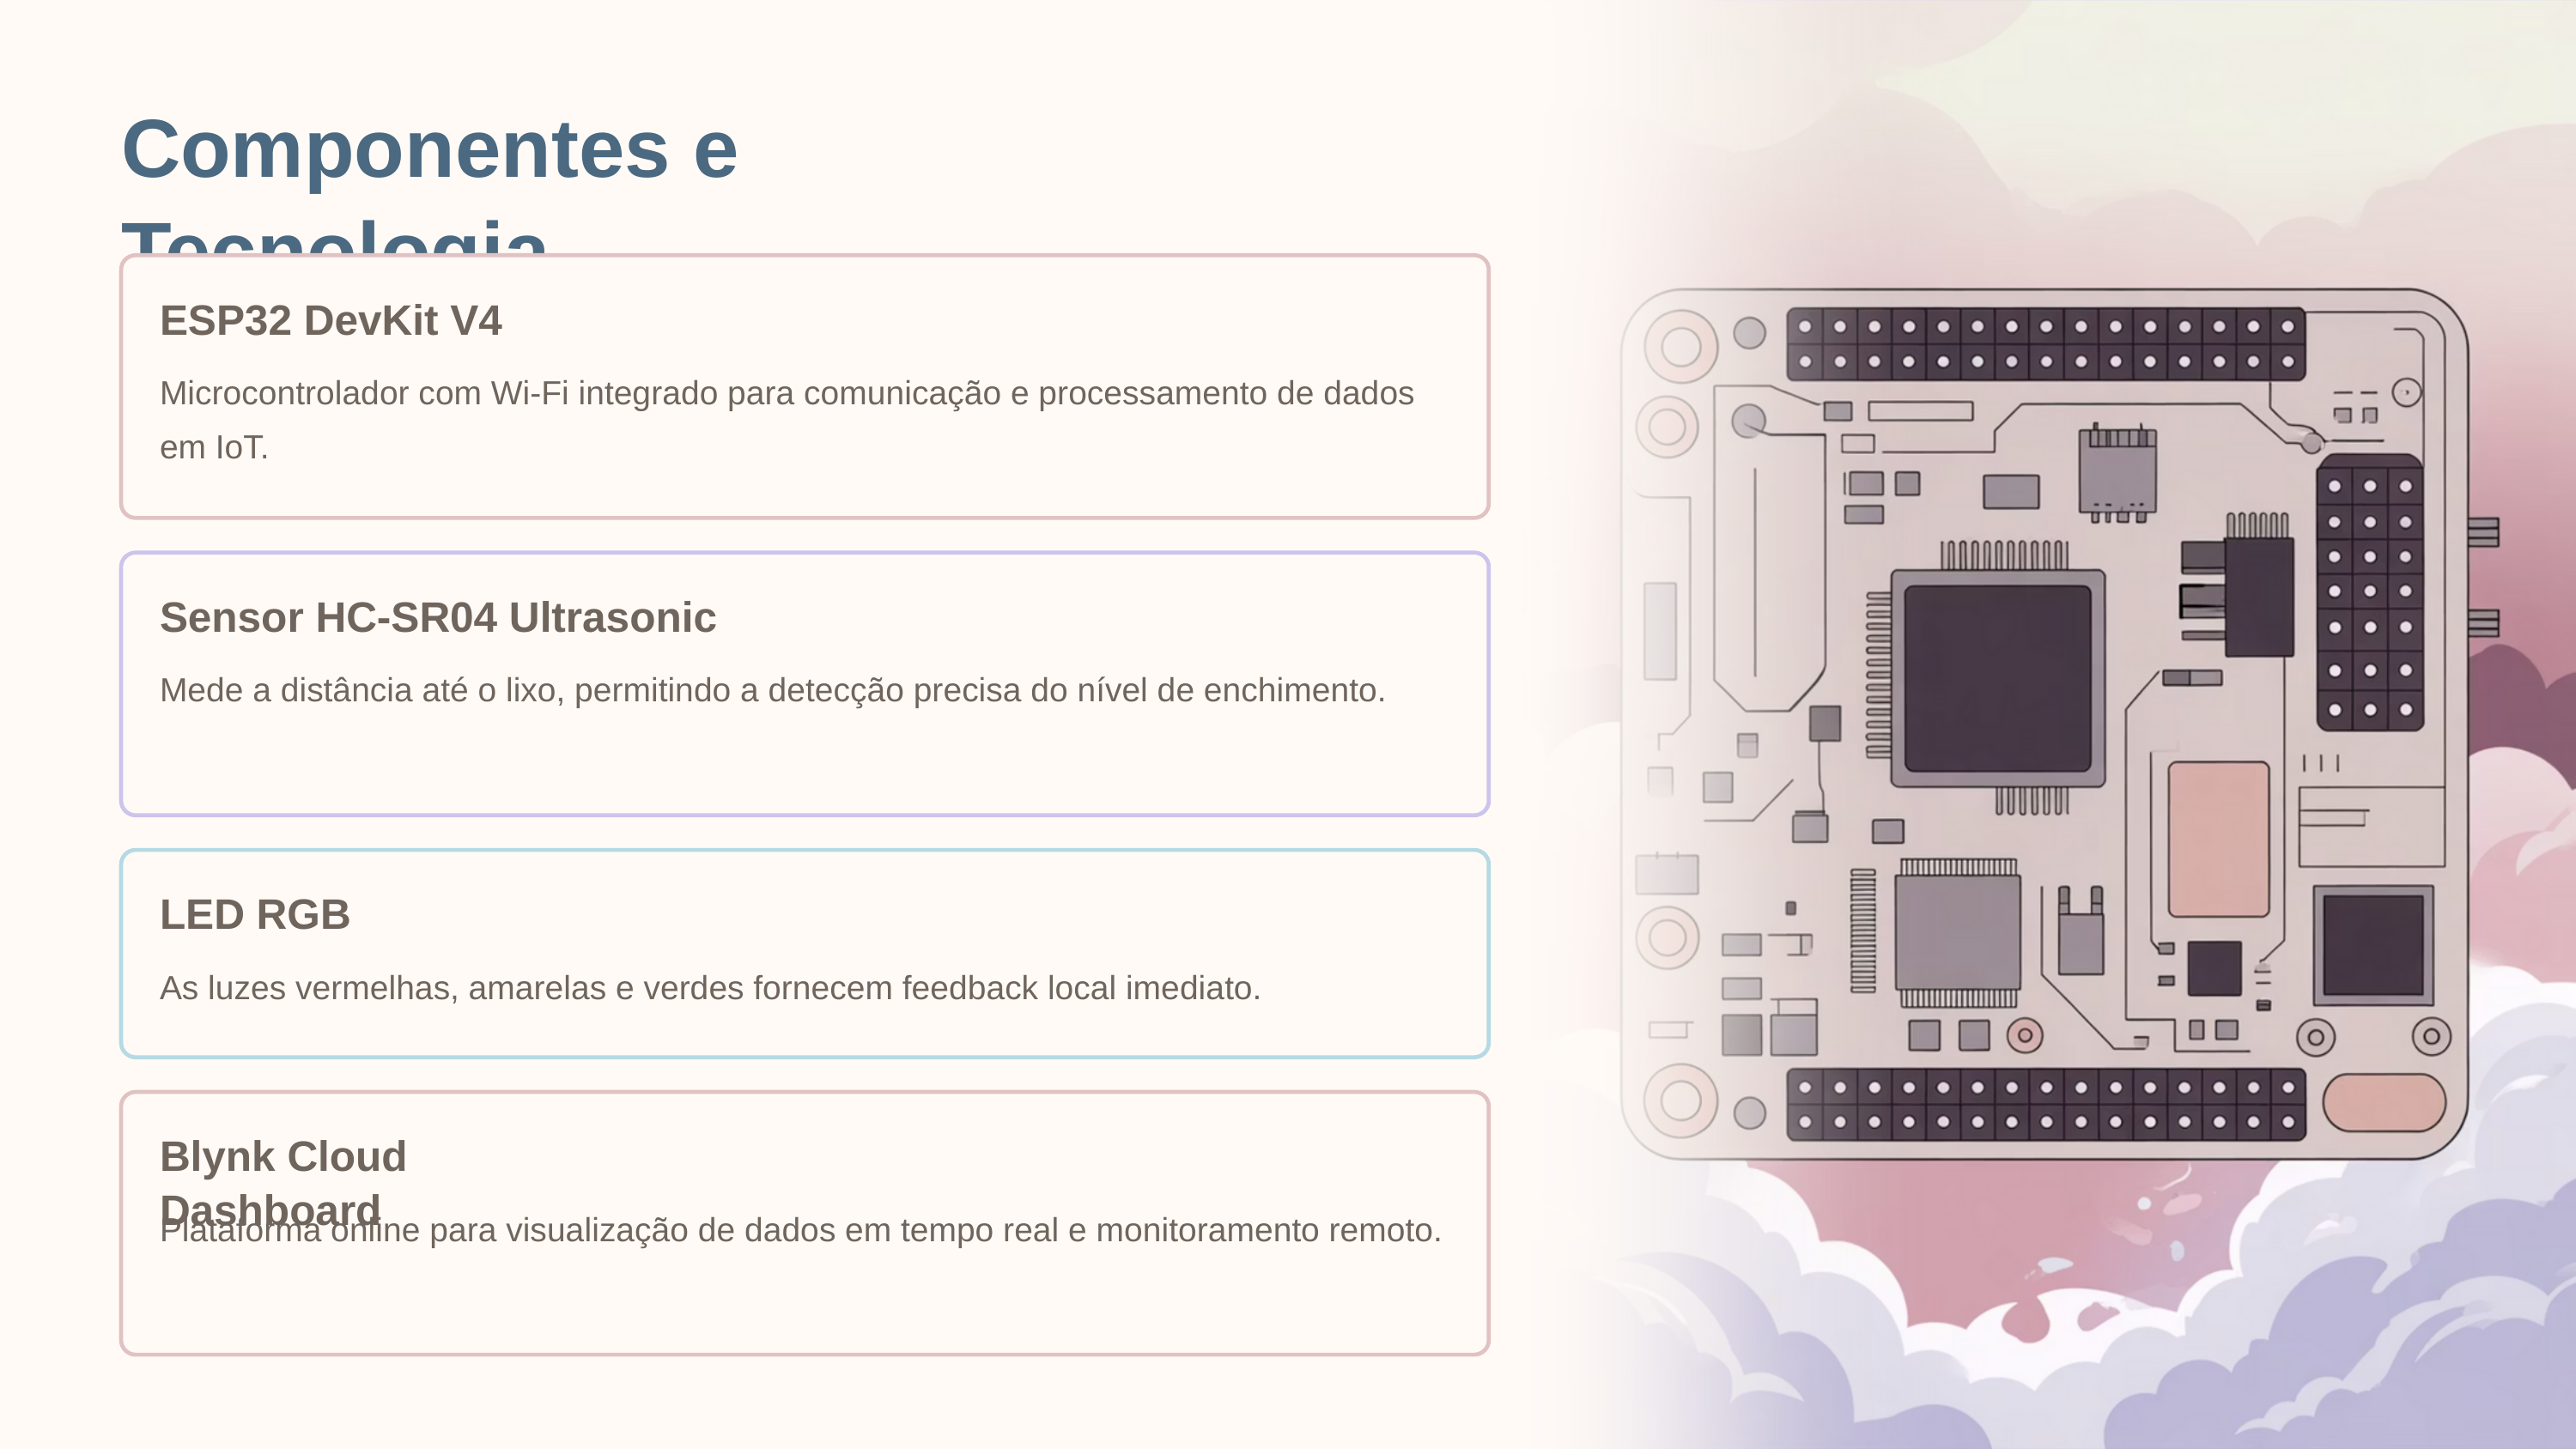

Componentes e Tecnologia

ESP32 DevKit V4
Microcontrolador com Wi-Fi integrado para comunicação e processamento de dados em IoT.

Sensor HC-SR04 Ultrasonic
Mede a distância até o lixo, permitindo a detecção precisa do nível de enchimento.

LED RGB
As luzes vermelhas, amarelas e verdes fornecem feedback local imediato.

Blynk Cloud Dashboard
Plataforma online para visualização de dados em tempo real e monitoramento remoto.